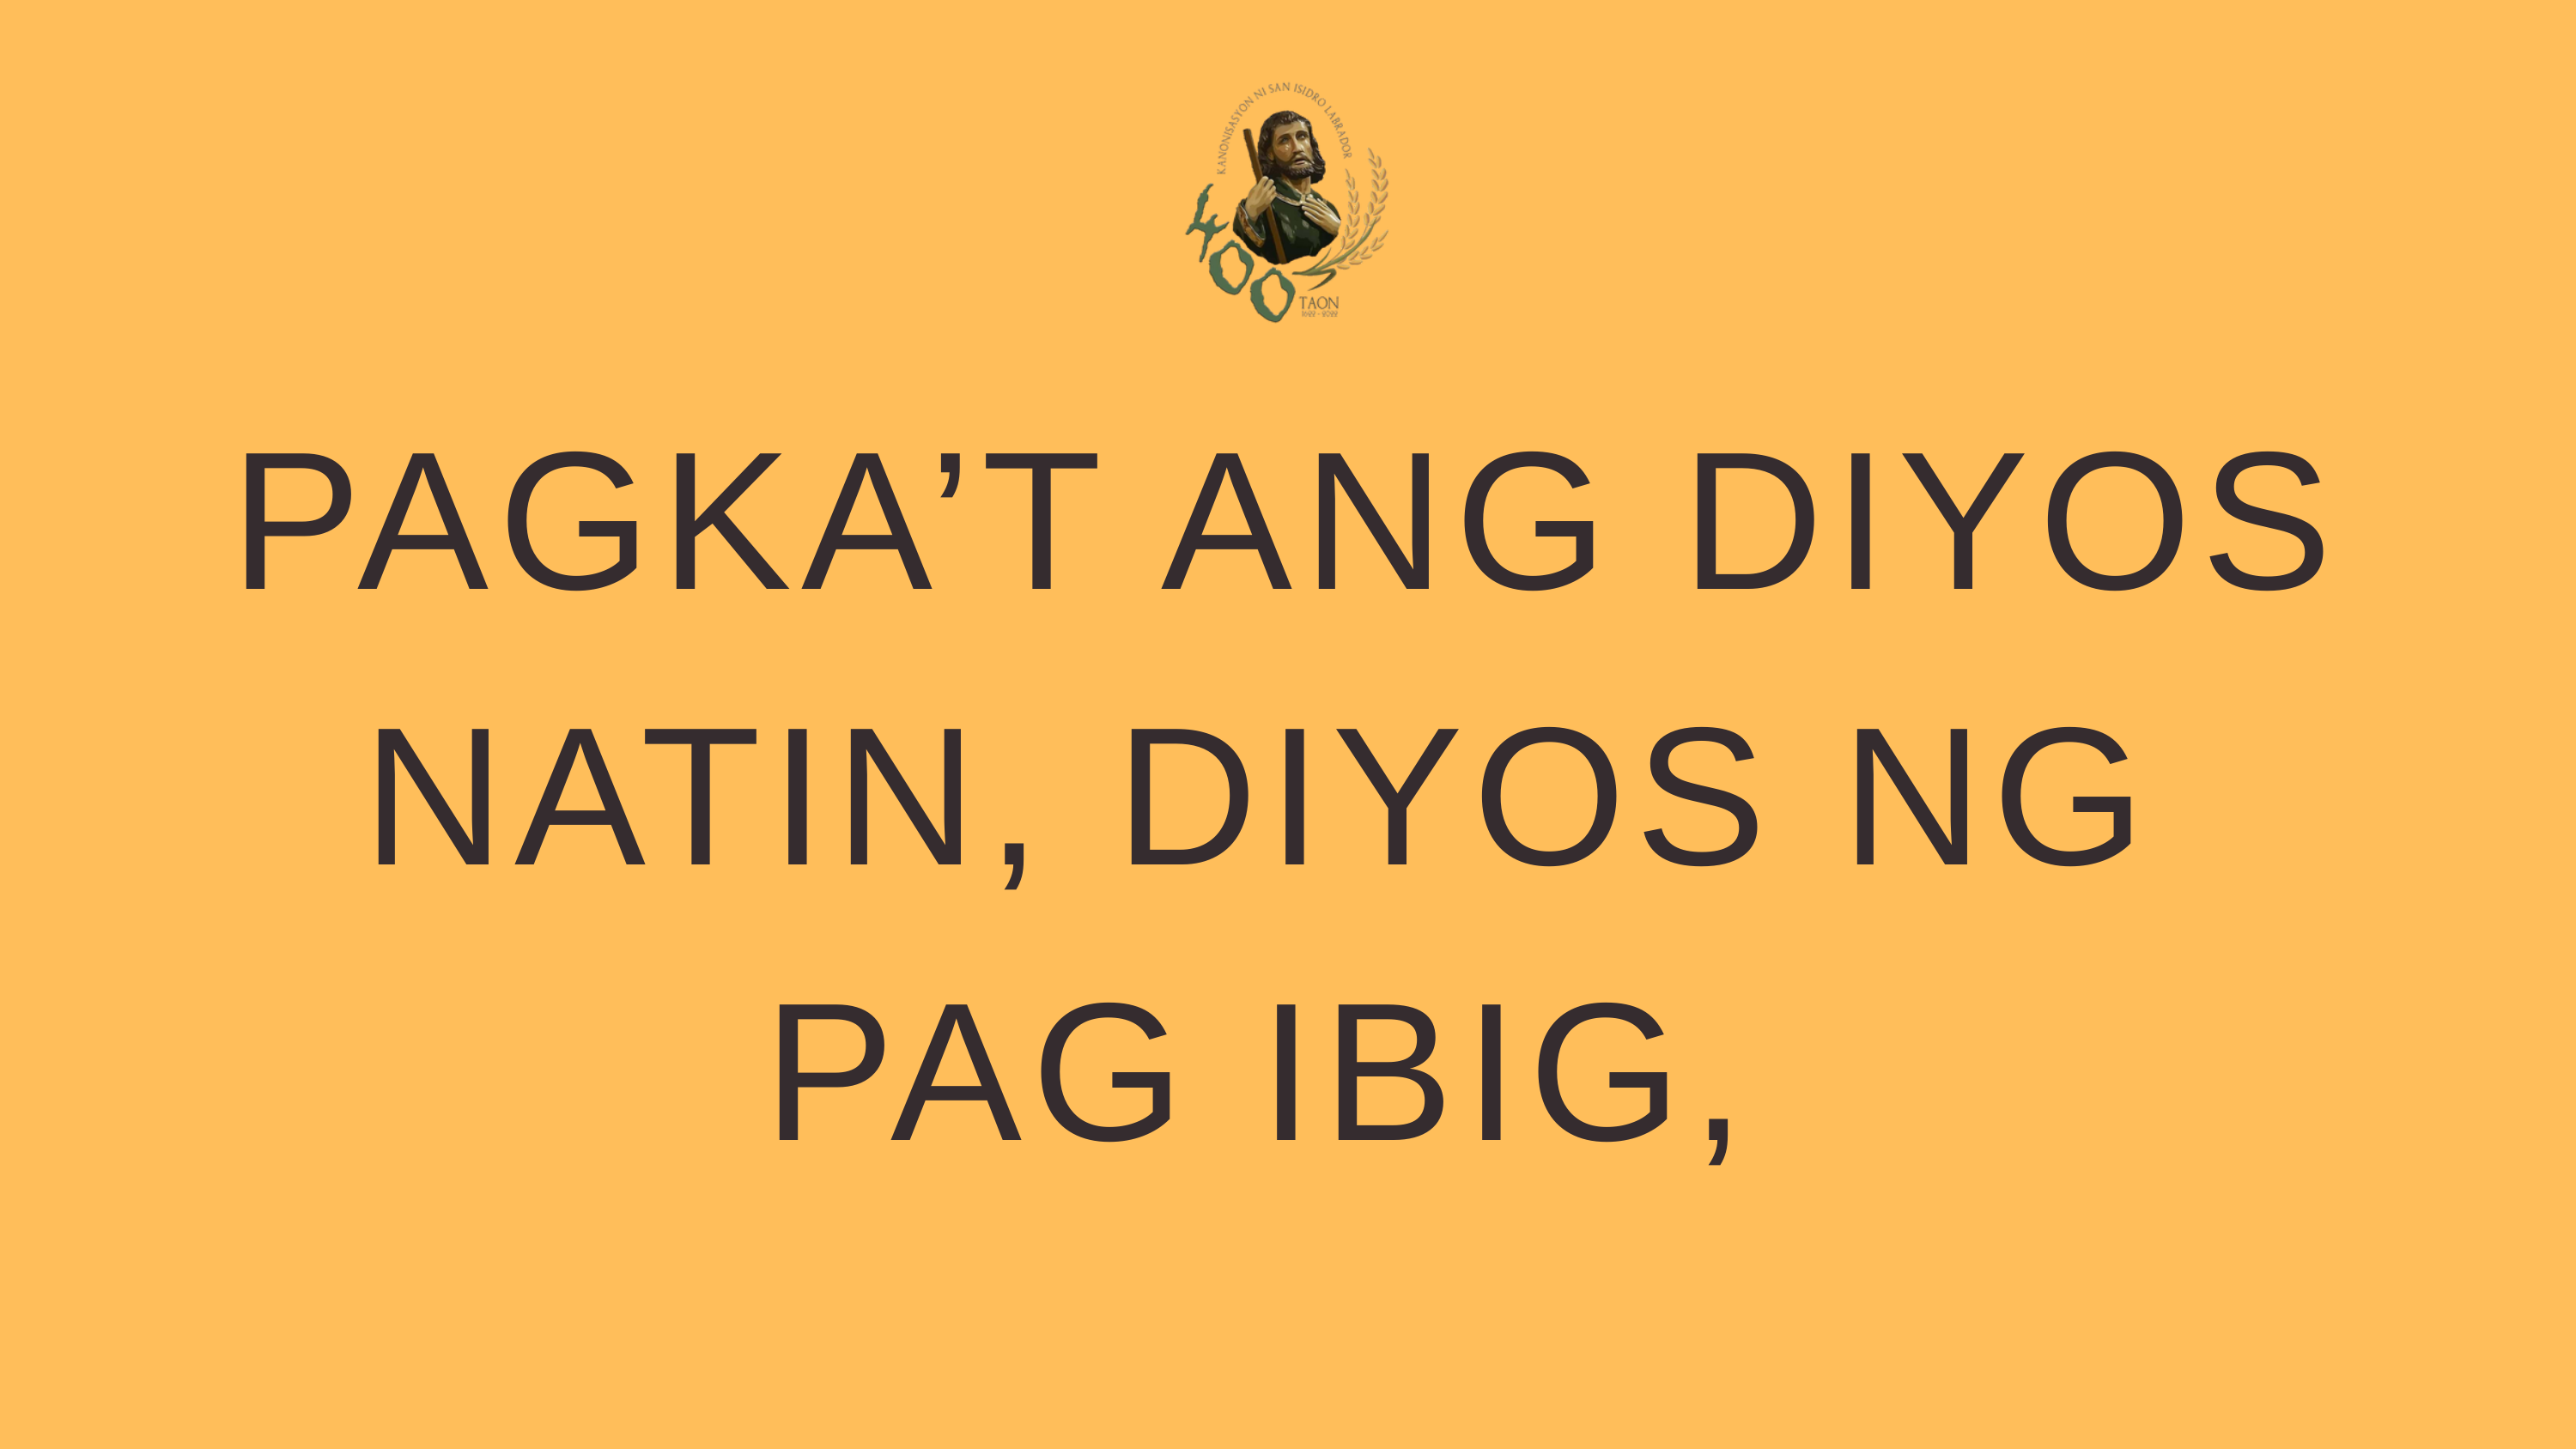

PAGKA’T ANG DIYOS NATIN, DIYOS NG
PAG IBIG,